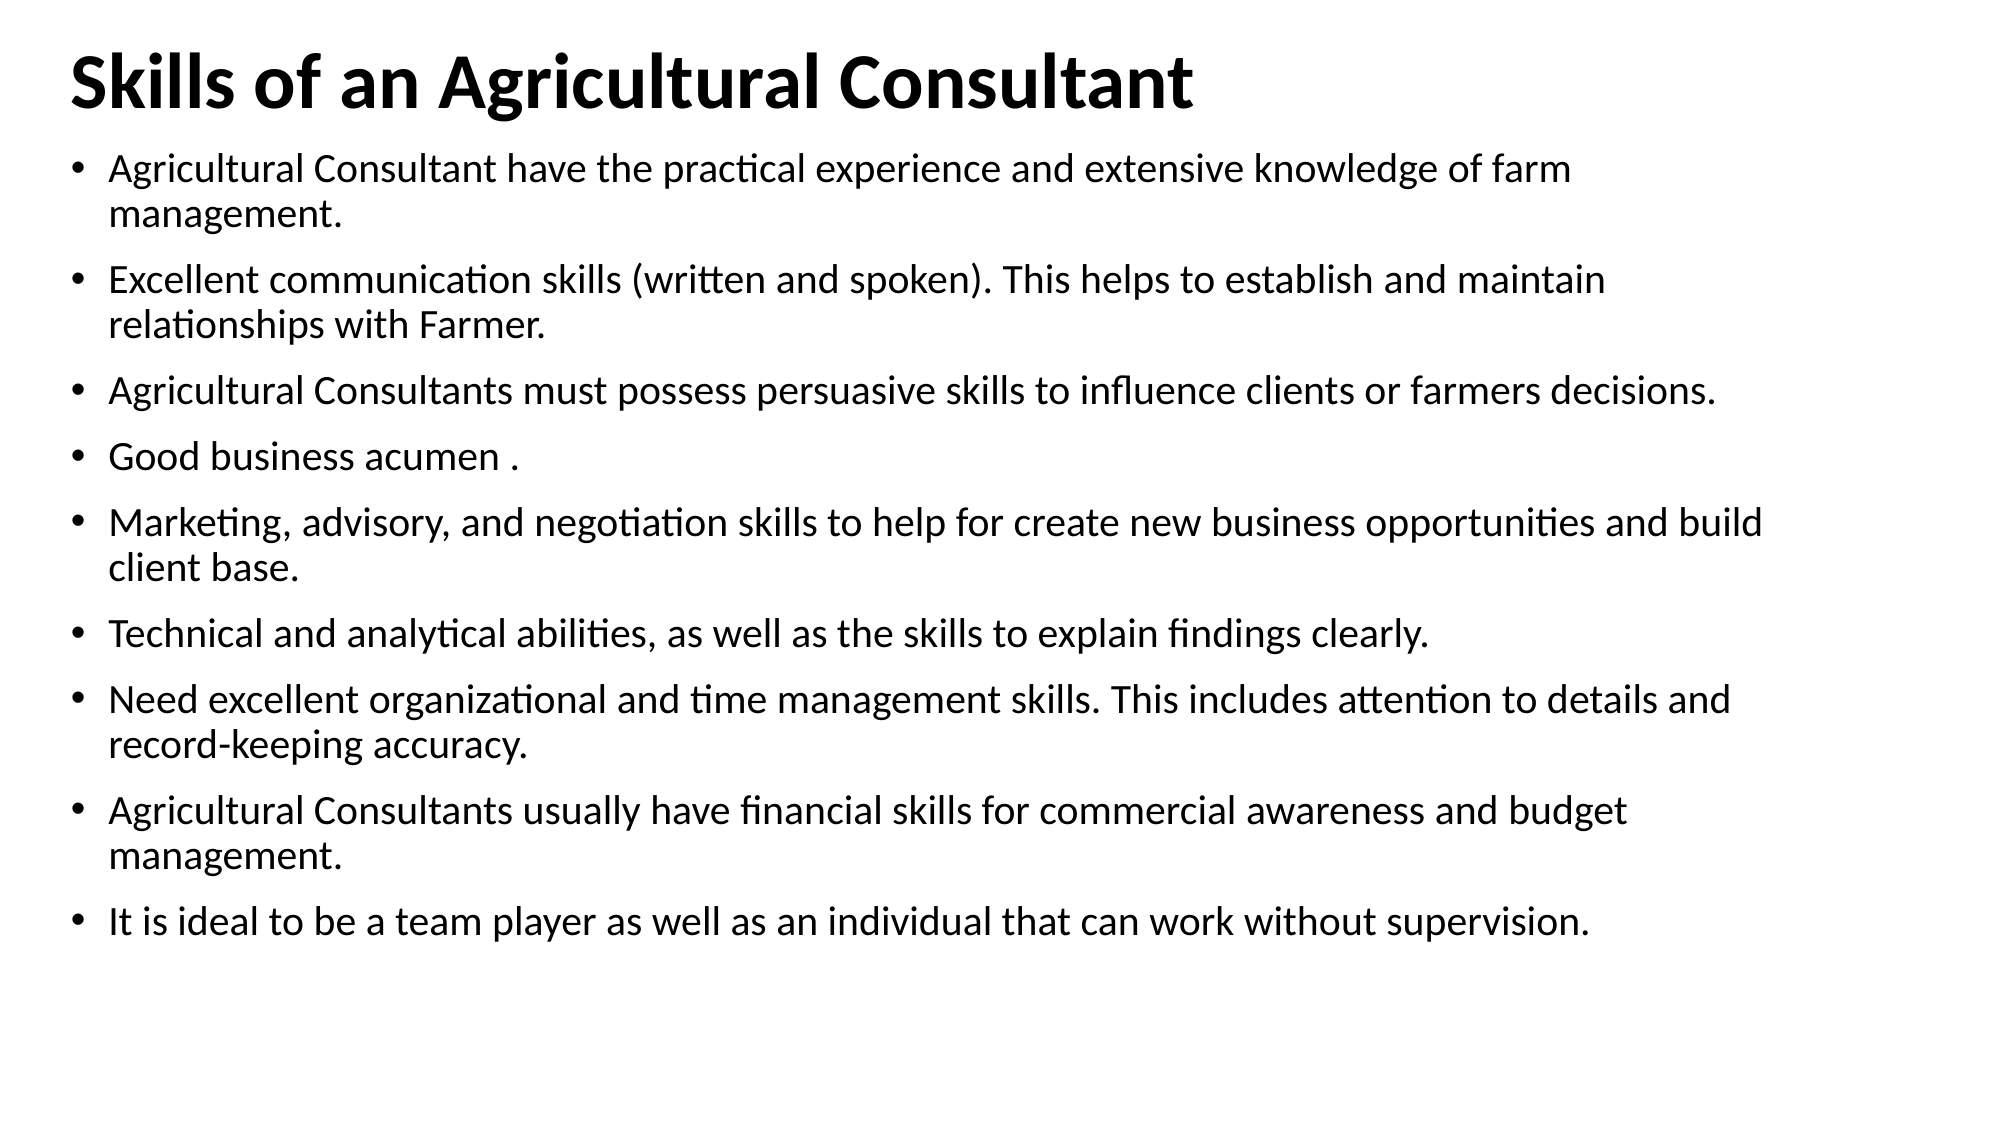

Skills of an Agricultural Consultant
Agricultural Consultant have the practical experience and extensive knowledge of farm management.
Excellent communication skills (written and spoken). This helps to establish and maintain relationships with Farmer.
Agricultural Consultants must possess persuasive skills to influence clients or farmers decisions.
Good business acumen .
Marketing, advisory, and negotiation skills to help for create new business opportunities and build client base.
Technical and analytical abilities, as well as the skills to explain findings clearly.
Need excellent organizational and time management skills. This includes attention to details and record-keeping accuracy.
Agricultural Consultants usually have financial skills for commercial awareness and budget management.
It is ideal to be a team player as well as an individual that can work without supervision.